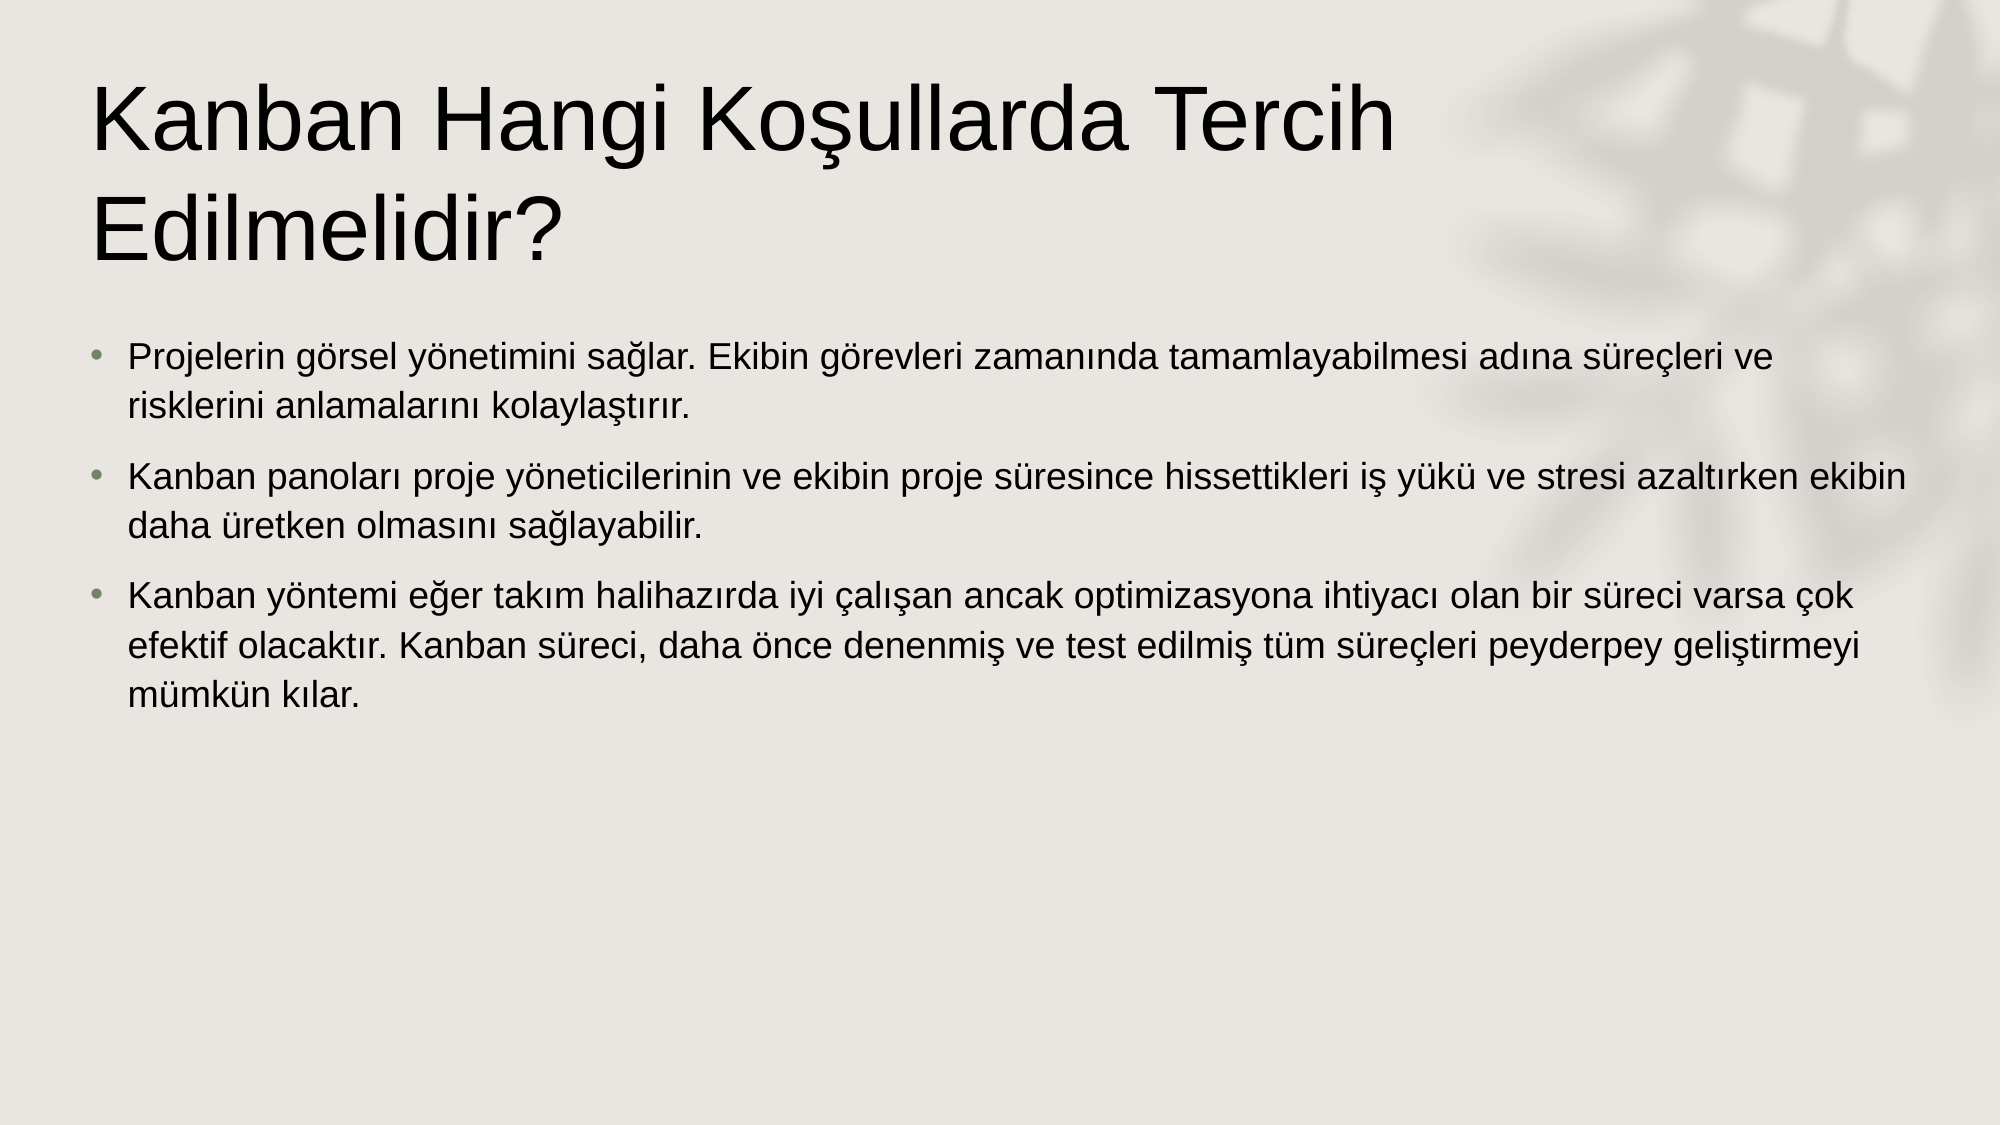

# Kanban Hangi Koşullarda Tercih Edilmelidir?
Projelerin görsel yönetimini sağlar. Ekibin görevleri zamanında tamamlayabilmesi adına süreçleri ve risklerini anlamalarını kolaylaştırır.
Kanban panoları proje yöneticilerinin ve ekibin proje süresince hissettikleri iş yükü ve stresi azaltırken ekibin daha üretken olmasını sağlayabilir.
Kanban yöntemi eğer takım halihazırda iyi çalışan ancak optimizasyona ihtiyacı olan bir süreci varsa çok efektif olacaktır. Kanban süreci, daha önce denenmiş ve test edilmiş tüm süreçleri peyderpey geliştirmeyi mümkün kılar.